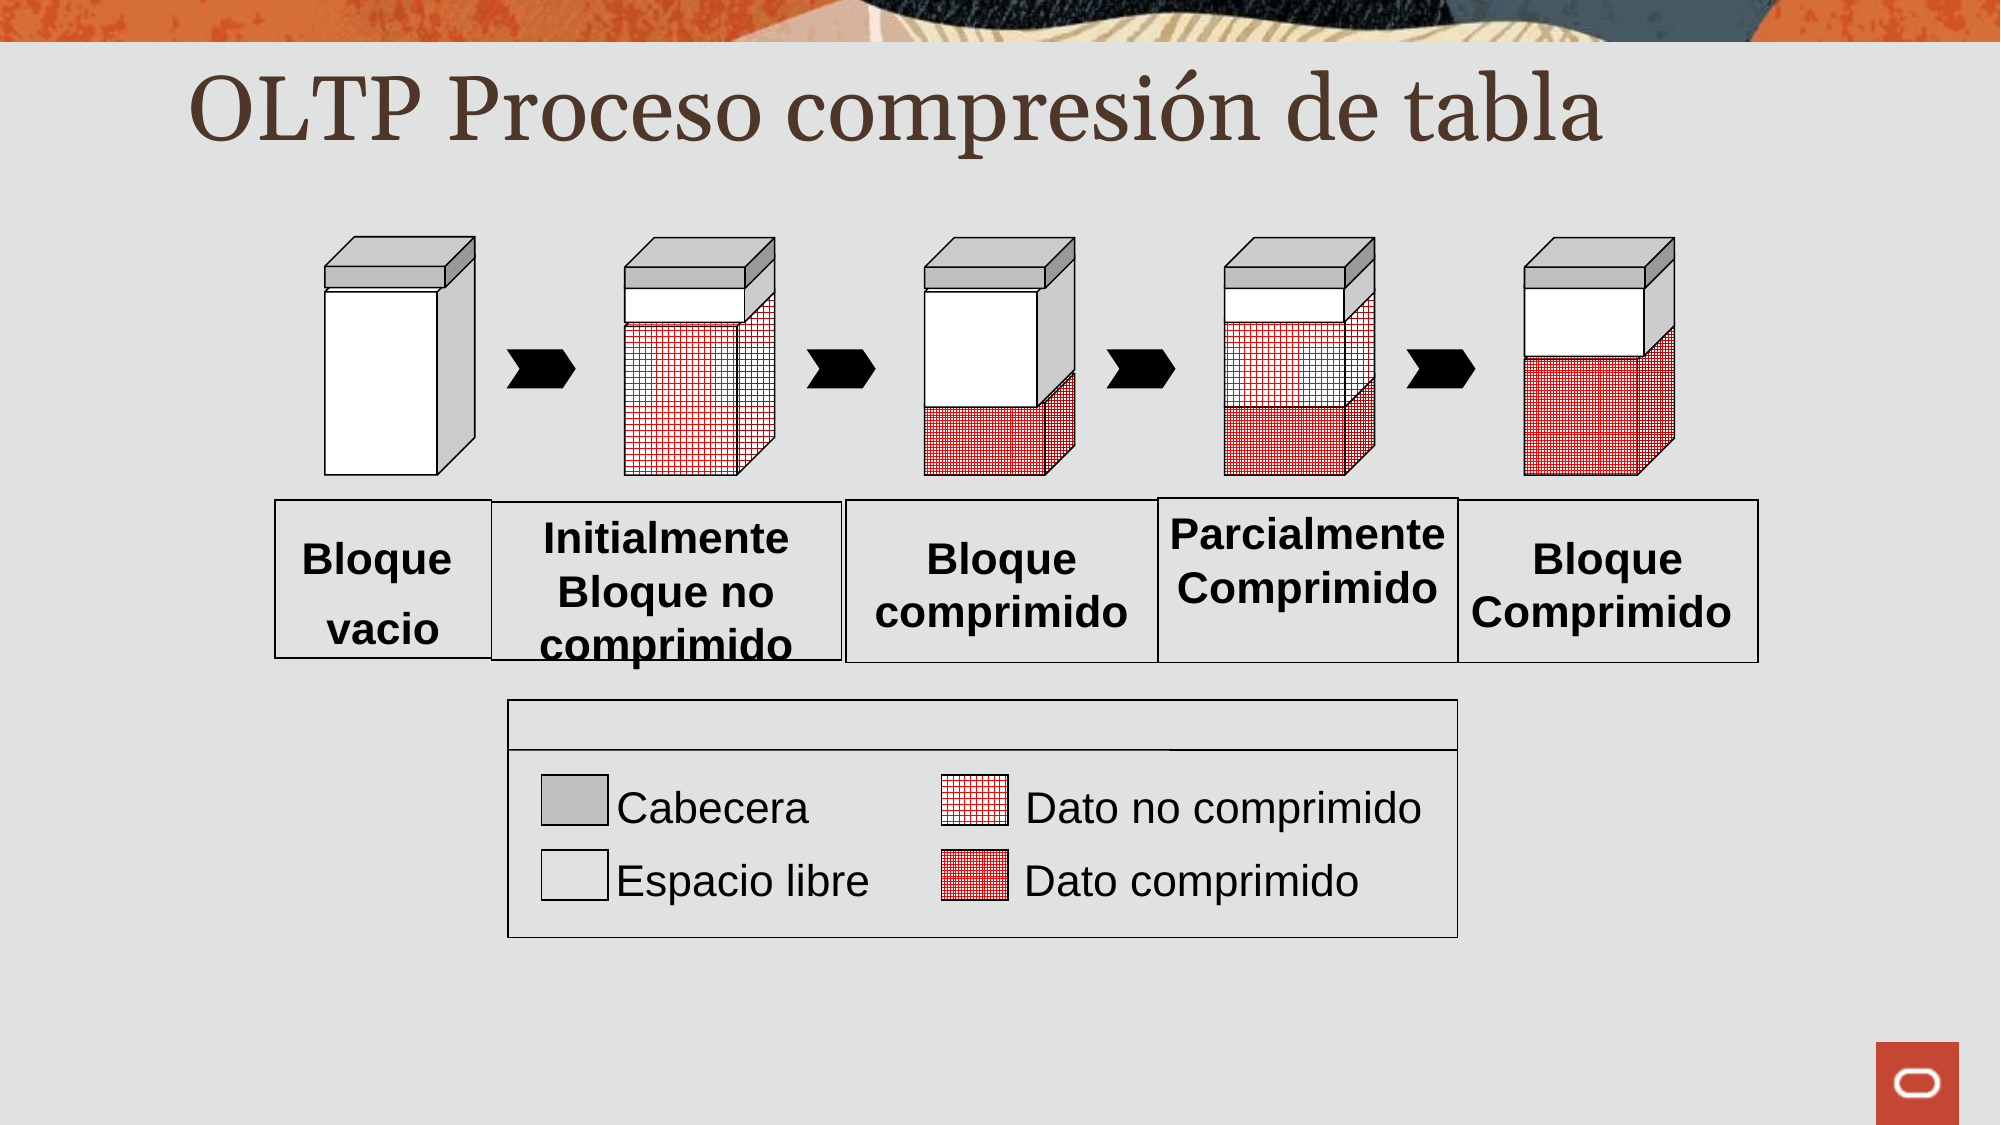

# OLTP Proceso compresión de tabla

Parcialmente Comprimido
Bloque
vacio
Bloque comprimido
Bloque Comprimido
Initialmente Bloque no comprimido

Cabecera

Dato no comprimido
Espacio libre
Dato comprimido